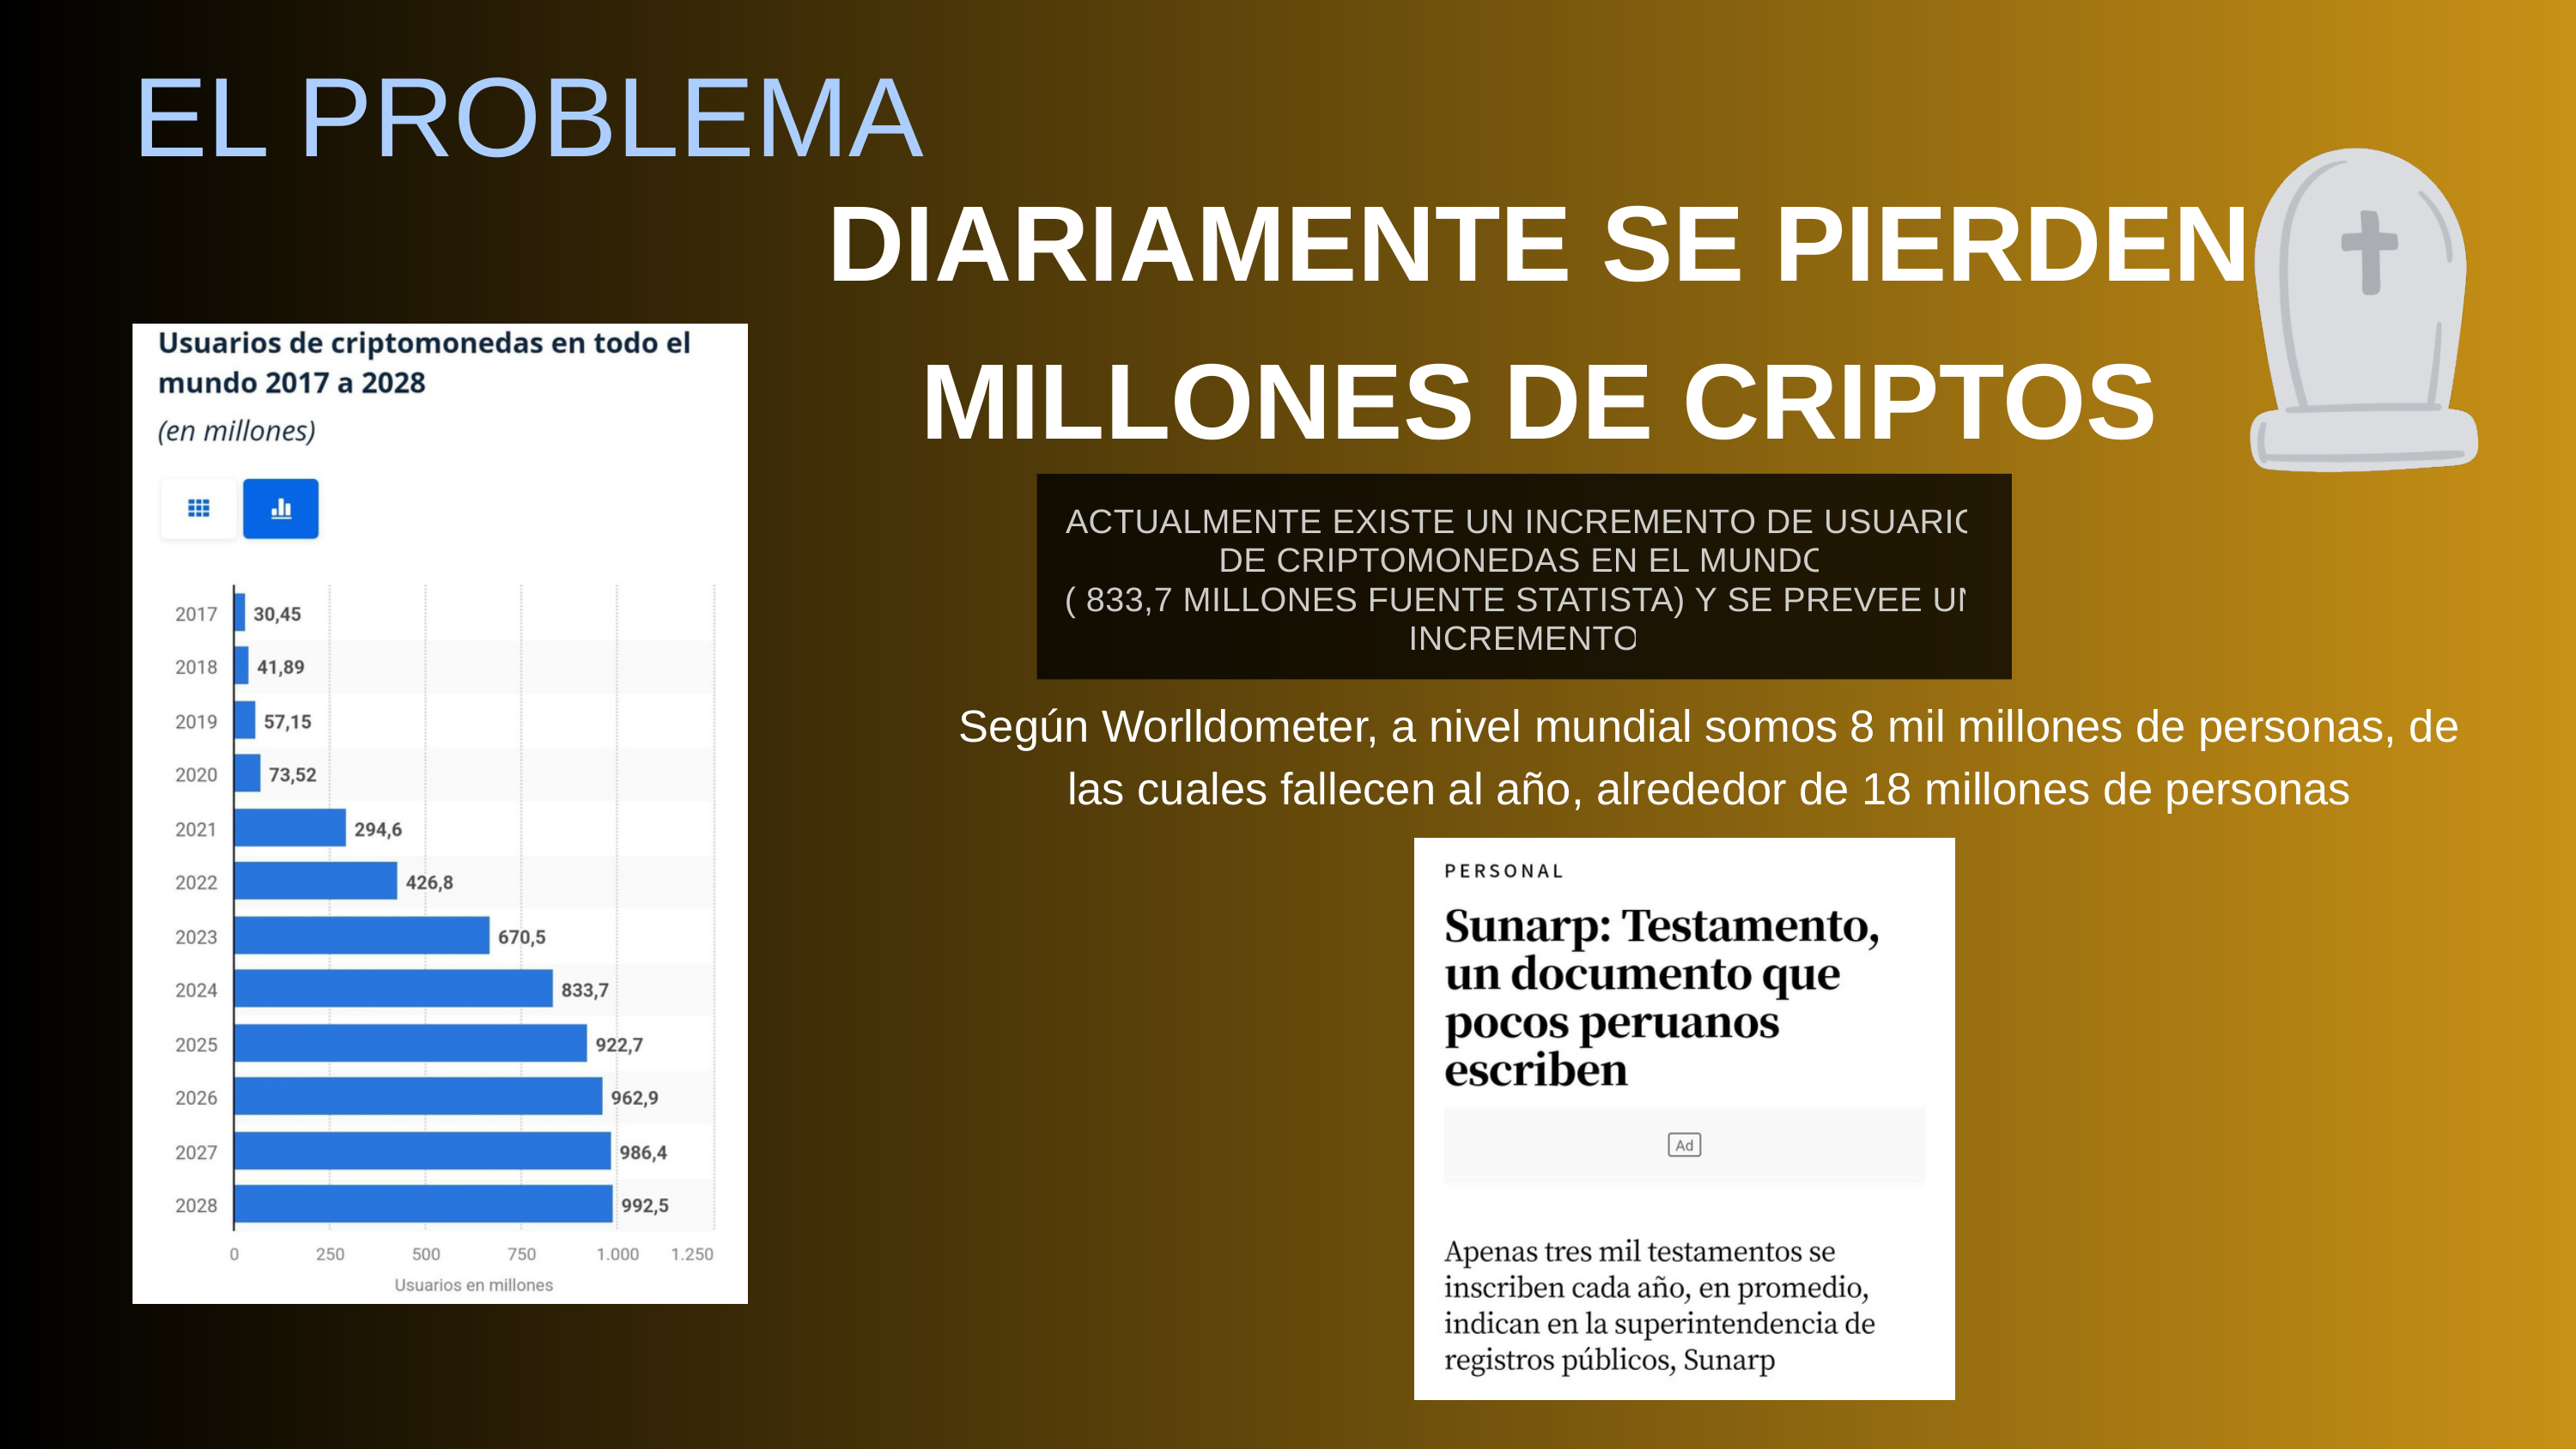

EL PROBLEMA
DIARIAMENTE SE PIERDEN MILLONES DE CRIPTOS

ACTUALMENTE EXISTE UN INCREMENTO DE USUARIO DE CRIPTOMONEDAS EN EL MUNDO
( 833,7 MILLONES FUENTE STATISTA) Y SE PREVEE UN INCREMENTO
Según Worlldometer, a nivel mundial somos 8 mil millones de personas, de las cuales fallecen al año, alrededor de 18 millones de personas